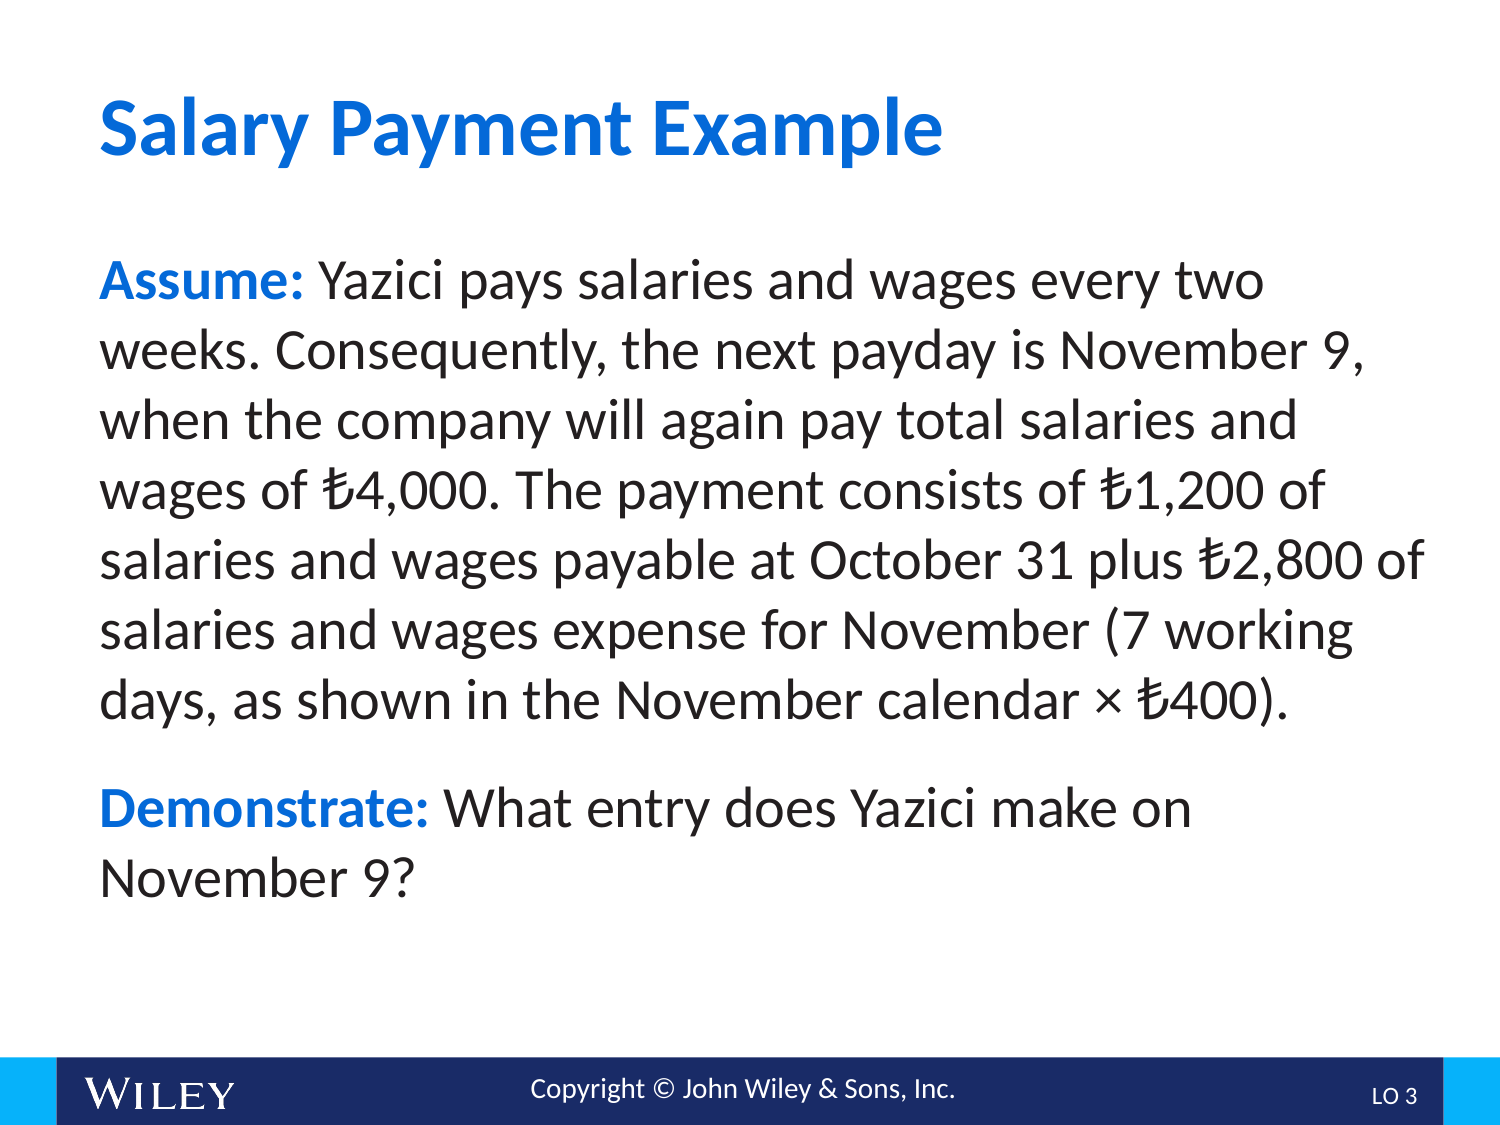

# Salary Payment Example
Assume: Yazici pays salaries and wages every two weeks. Consequently, the next payday is November 9, when the company will again pay total salaries and wages of ₺4,000. The payment consists of ₺1,200 of salaries and wages payable at October 31 plus ₺2,800 of salaries and wages expense for November (7 working days, as shown in the November calendar × ₺400).
Demonstrate: What entry does Yazici make on November 9?
L O 3